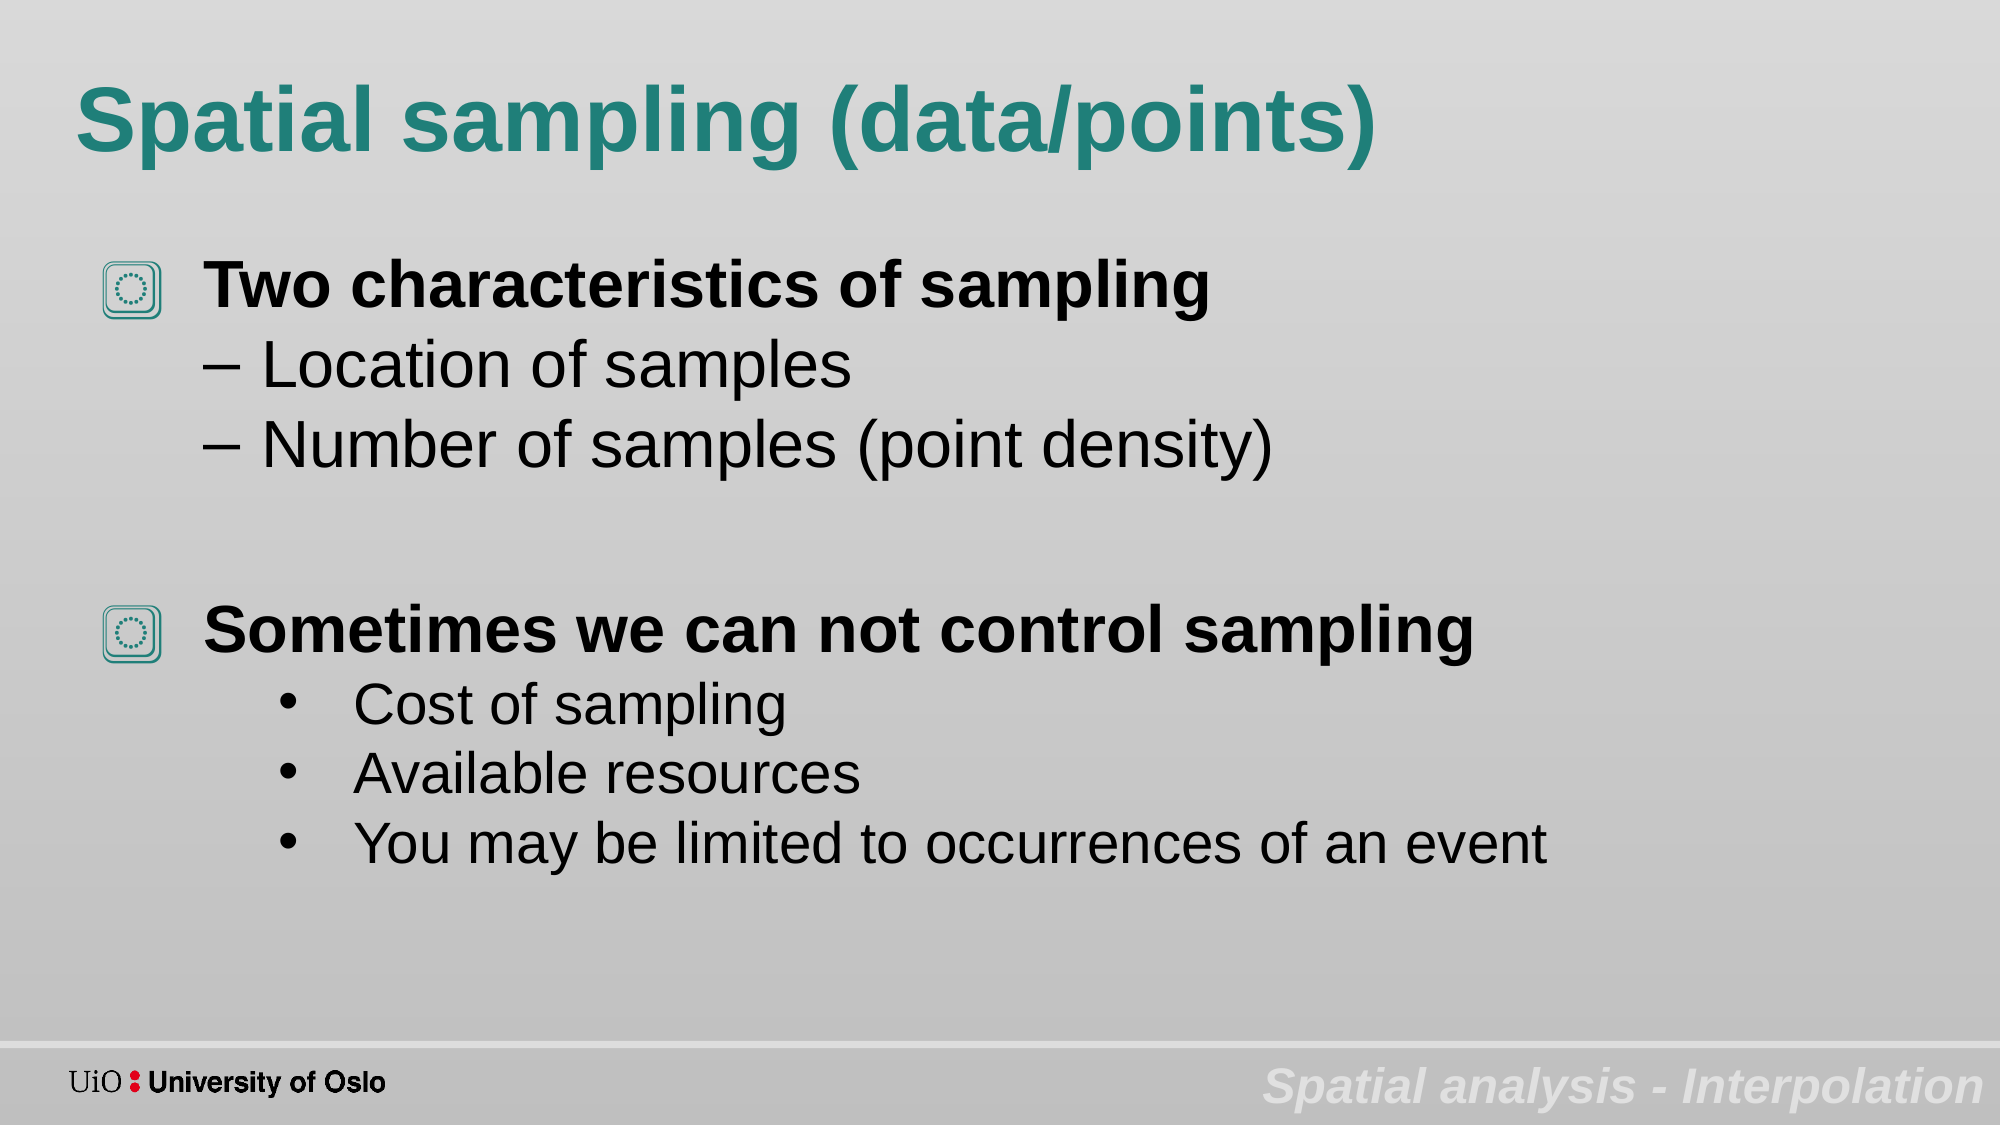

Spatial sampling (data/points)
Two characteristics of sampling
Location of samples
Number of samples (point density)

Sometimes we can not control sampling
Cost of sampling
Available resources
You may be limited to occurrences of an event